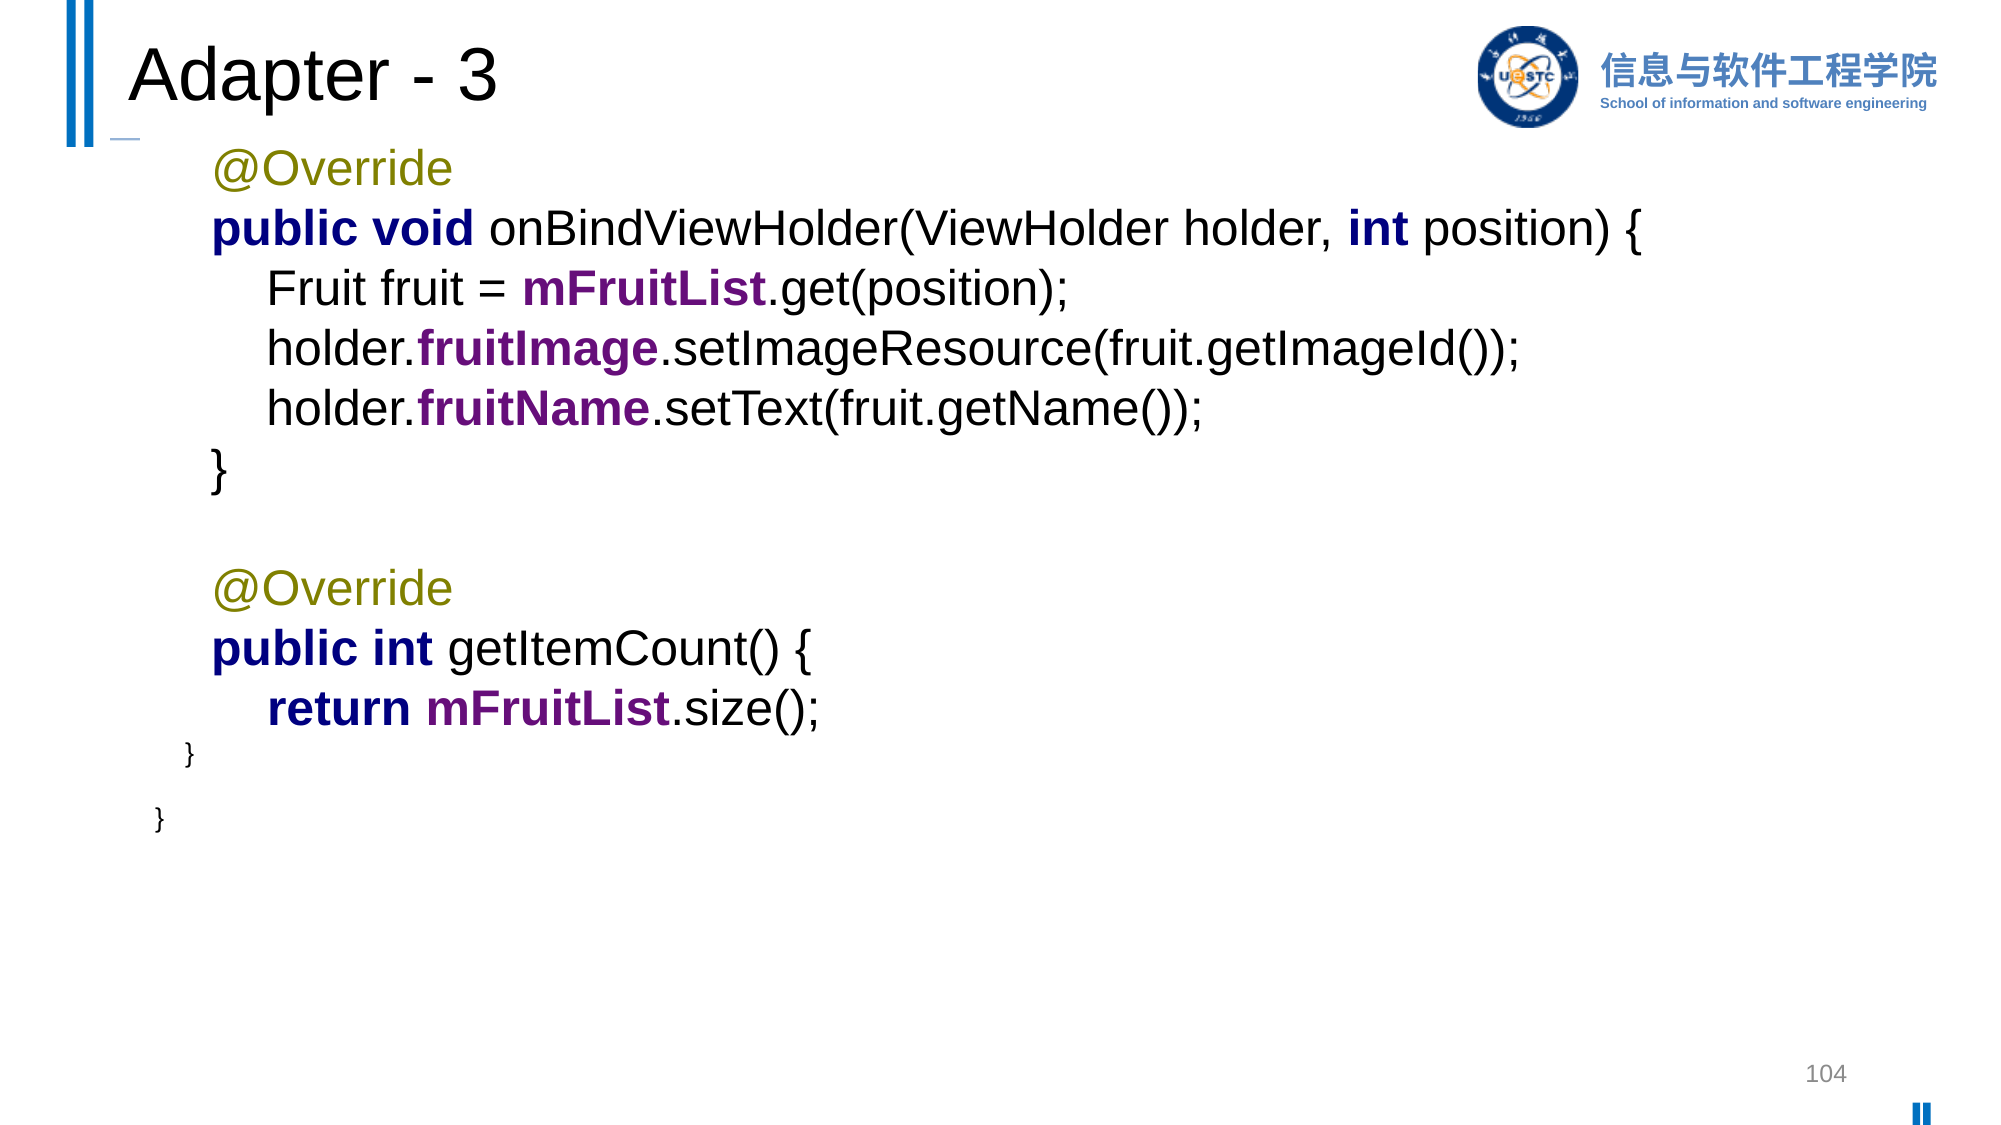

# Adapter - 3
    @Override
    public void onBindViewHolder(ViewHolder holder, int position) {
        Fruit fruit = mFruitList.get(position);
        holder.fruitImage.setImageResource(fruit.getImageId());
        holder.fruitName.setText(fruit.getName());
    }
    @Override
    public int getItemCount() {
        return mFruitList.size();
    }
}
104